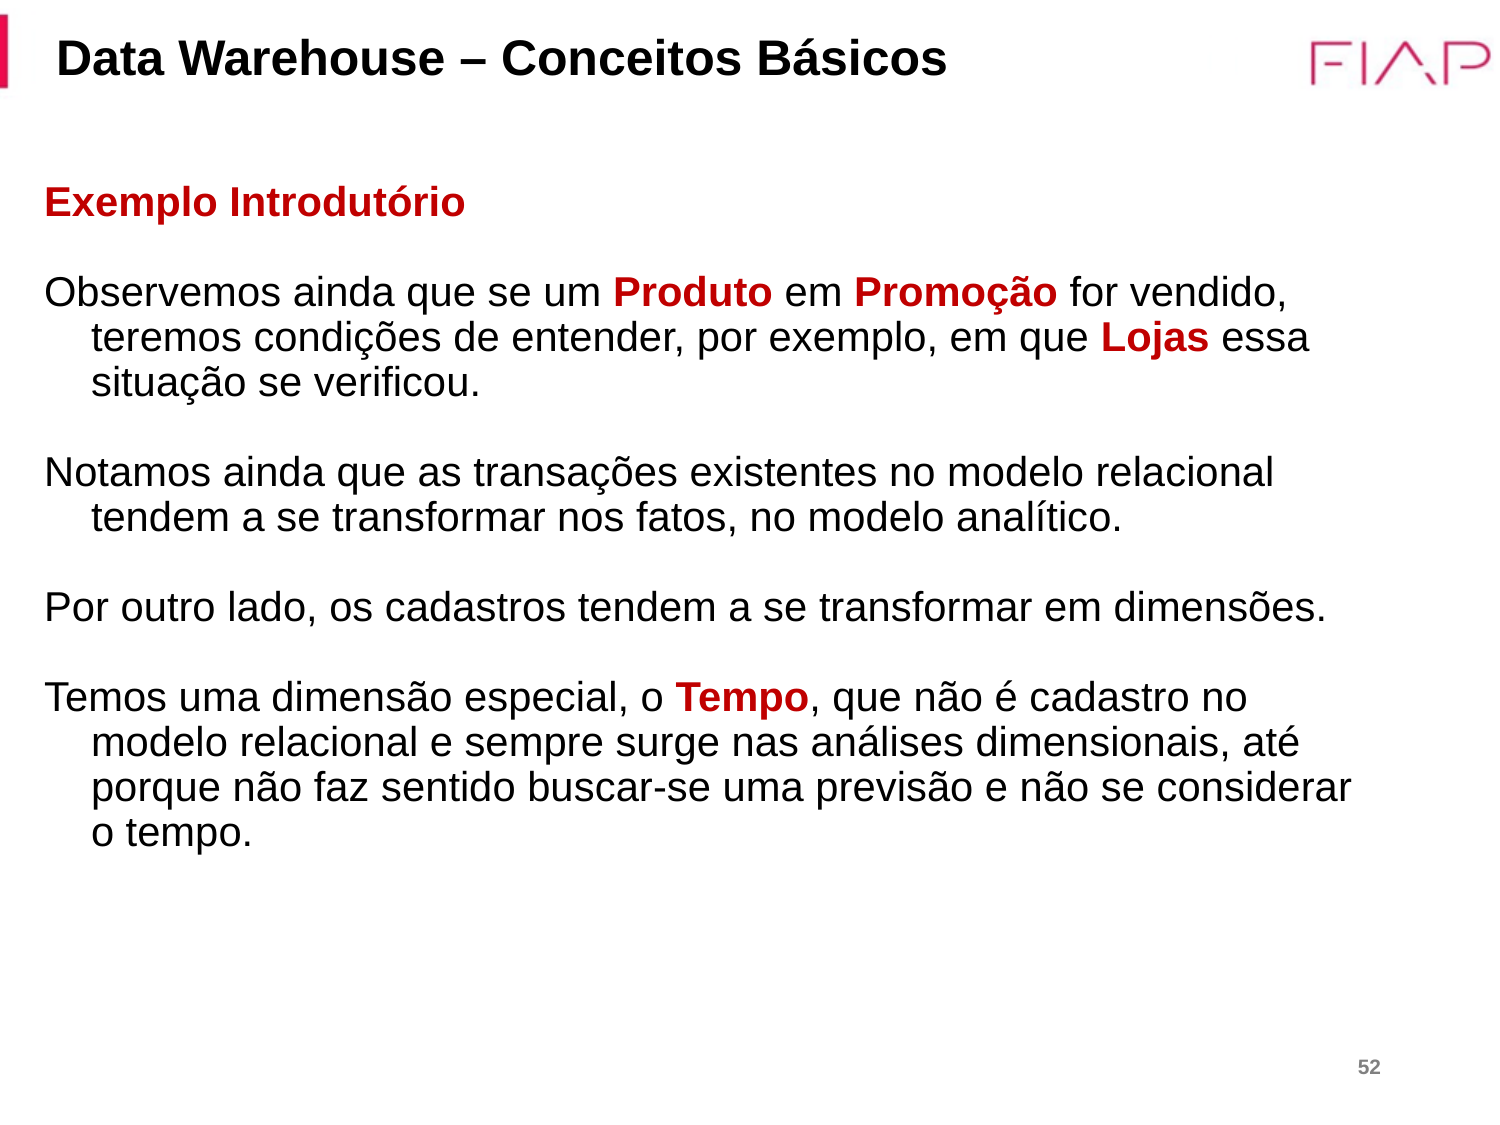

Data Warehouse – Conceitos Básicos
Exemplo Introdutório

Observemos ainda que se um Produto em Promoção for vendido, teremos condições de entender, por exemplo, em que Lojas essa situação se verificou.

Notamos ainda que as transações existentes no modelo relacional tendem a se transformar nos fatos, no modelo analítico.

Por outro lado, os cadastros tendem a se transformar em dimensões.

Temos uma dimensão especial, o Tempo, que não é cadastro no modelo relacional e sempre surge nas análises dimensionais, até porque não faz sentido buscar-se uma previsão e não se considerar o tempo.